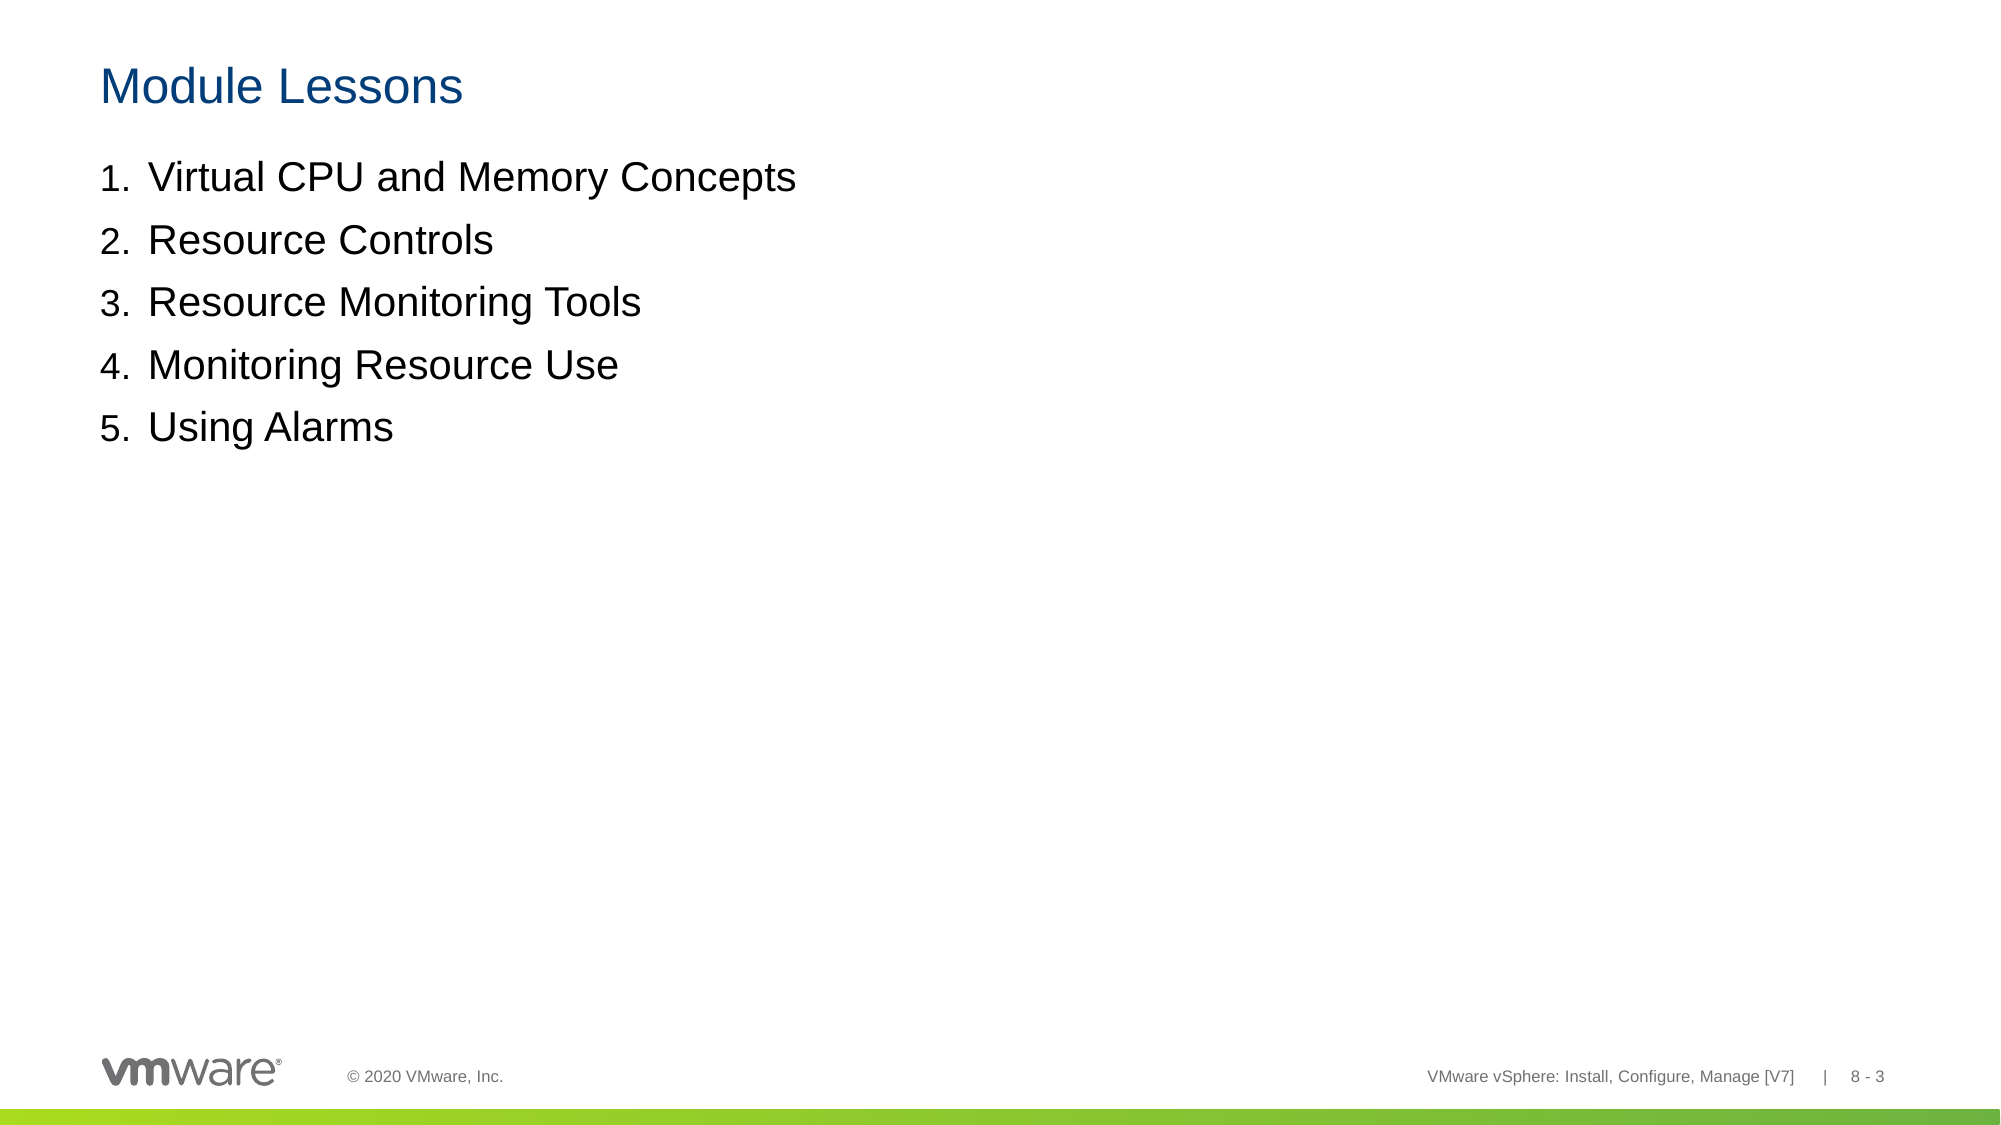

# Module Lessons
Virtual CPU and Memory Concepts
Resource Controls
Resource Monitoring Tools
Monitoring Resource Use
Using Alarms
VMware vSphere: Install, Configure, Manage [V7]      |     8 - 3